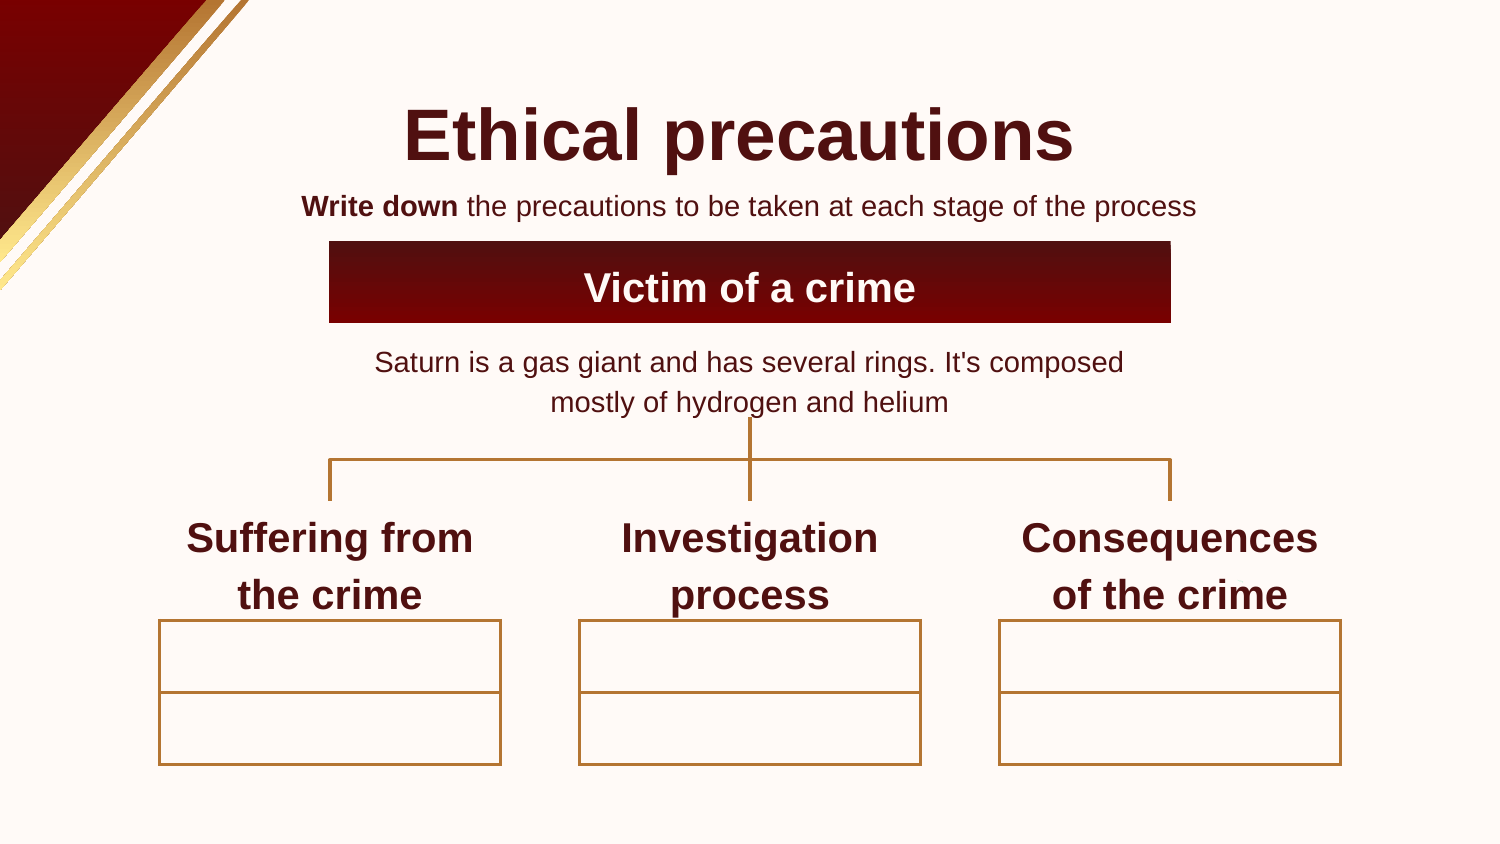

# Ethical precautions
Write down the precautions to be taken at each stage of the process
Victim of a crime
Saturn is a gas giant and has several rings. It's composed mostly of hydrogen and helium
Suffering from the crime
Investigation process
Consequences of the crime
|  |
| --- |
|  |
|  |
| --- |
|  |
|  |
| --- |
|  |